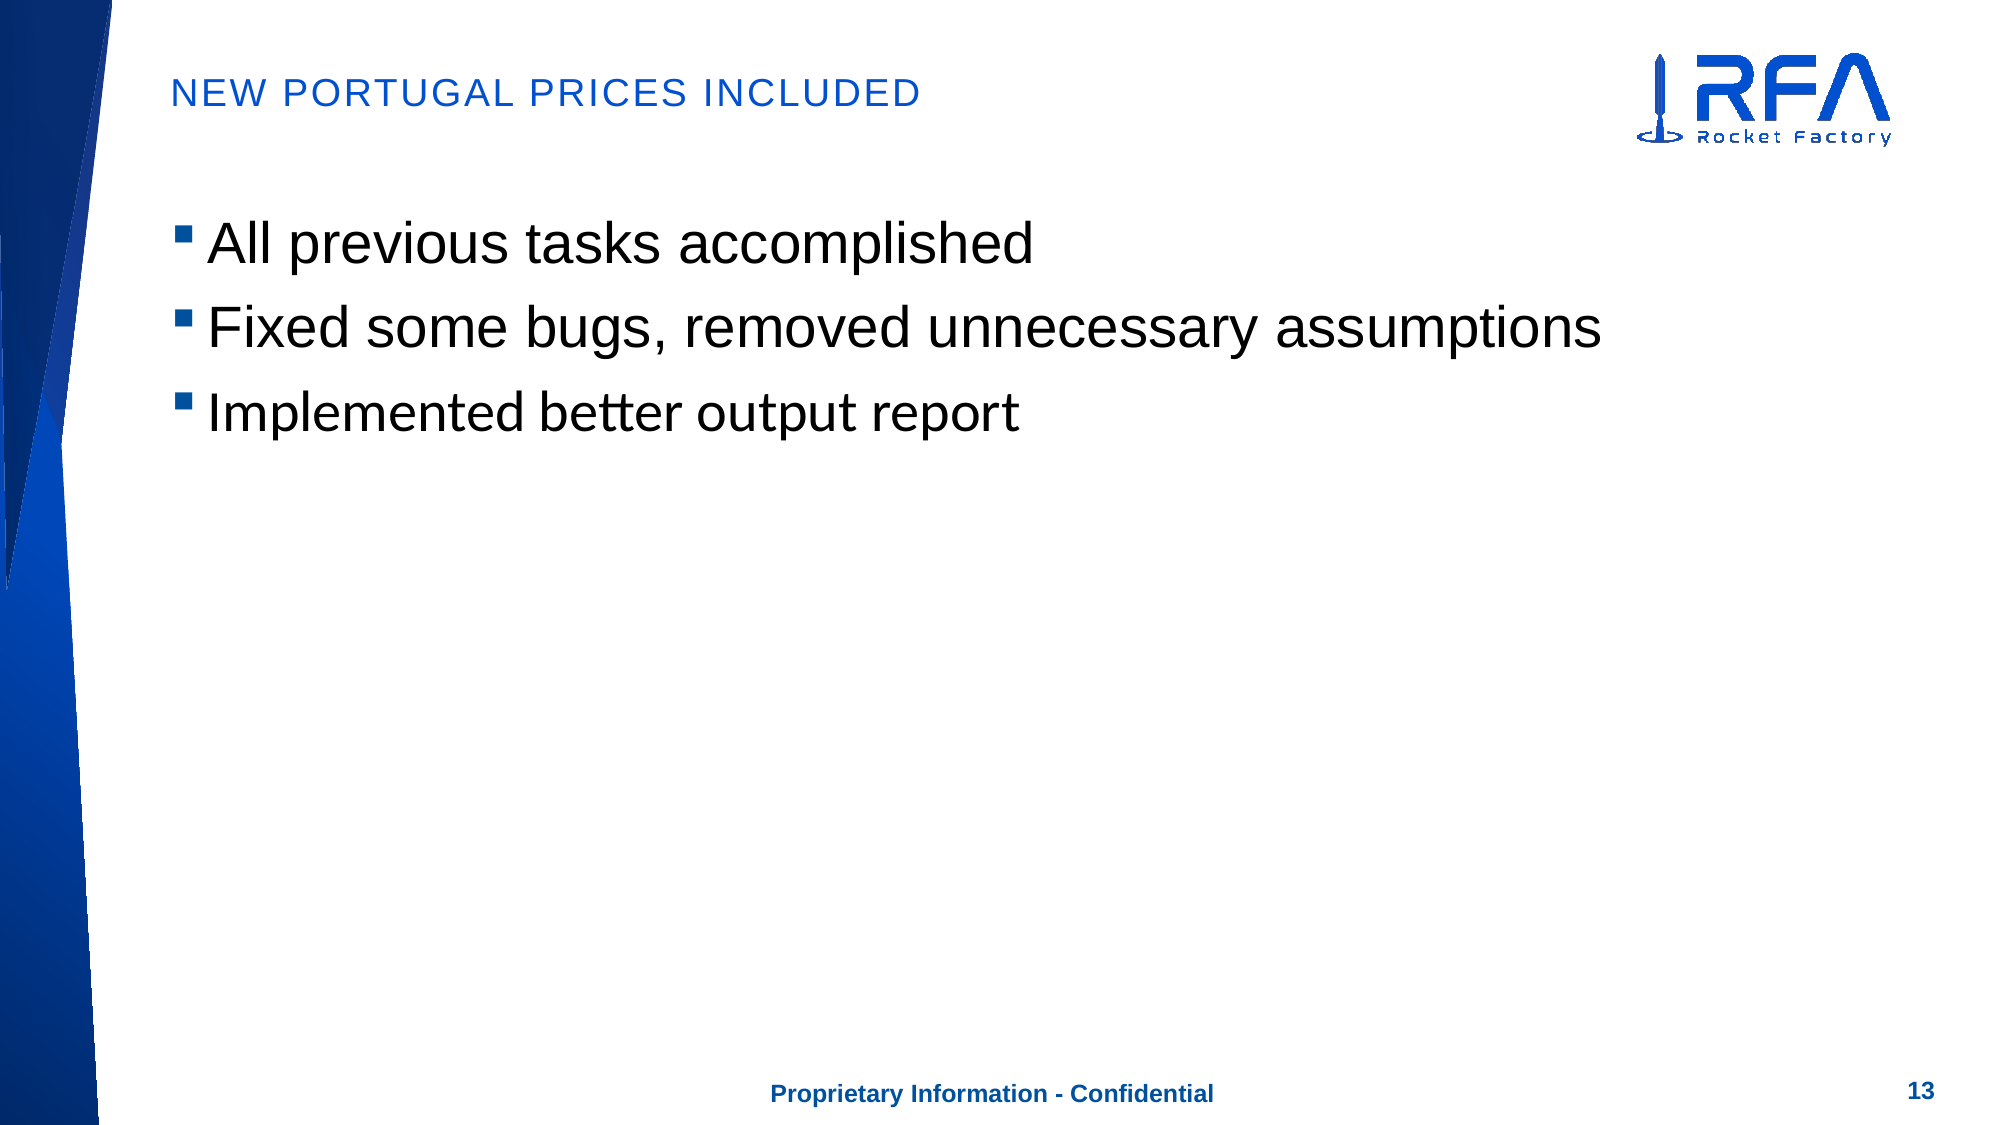

# NEW Portugal prices included
All previous tasks accomplished
Fixed some bugs, removed unnecessary assumptions
Implemented better output report